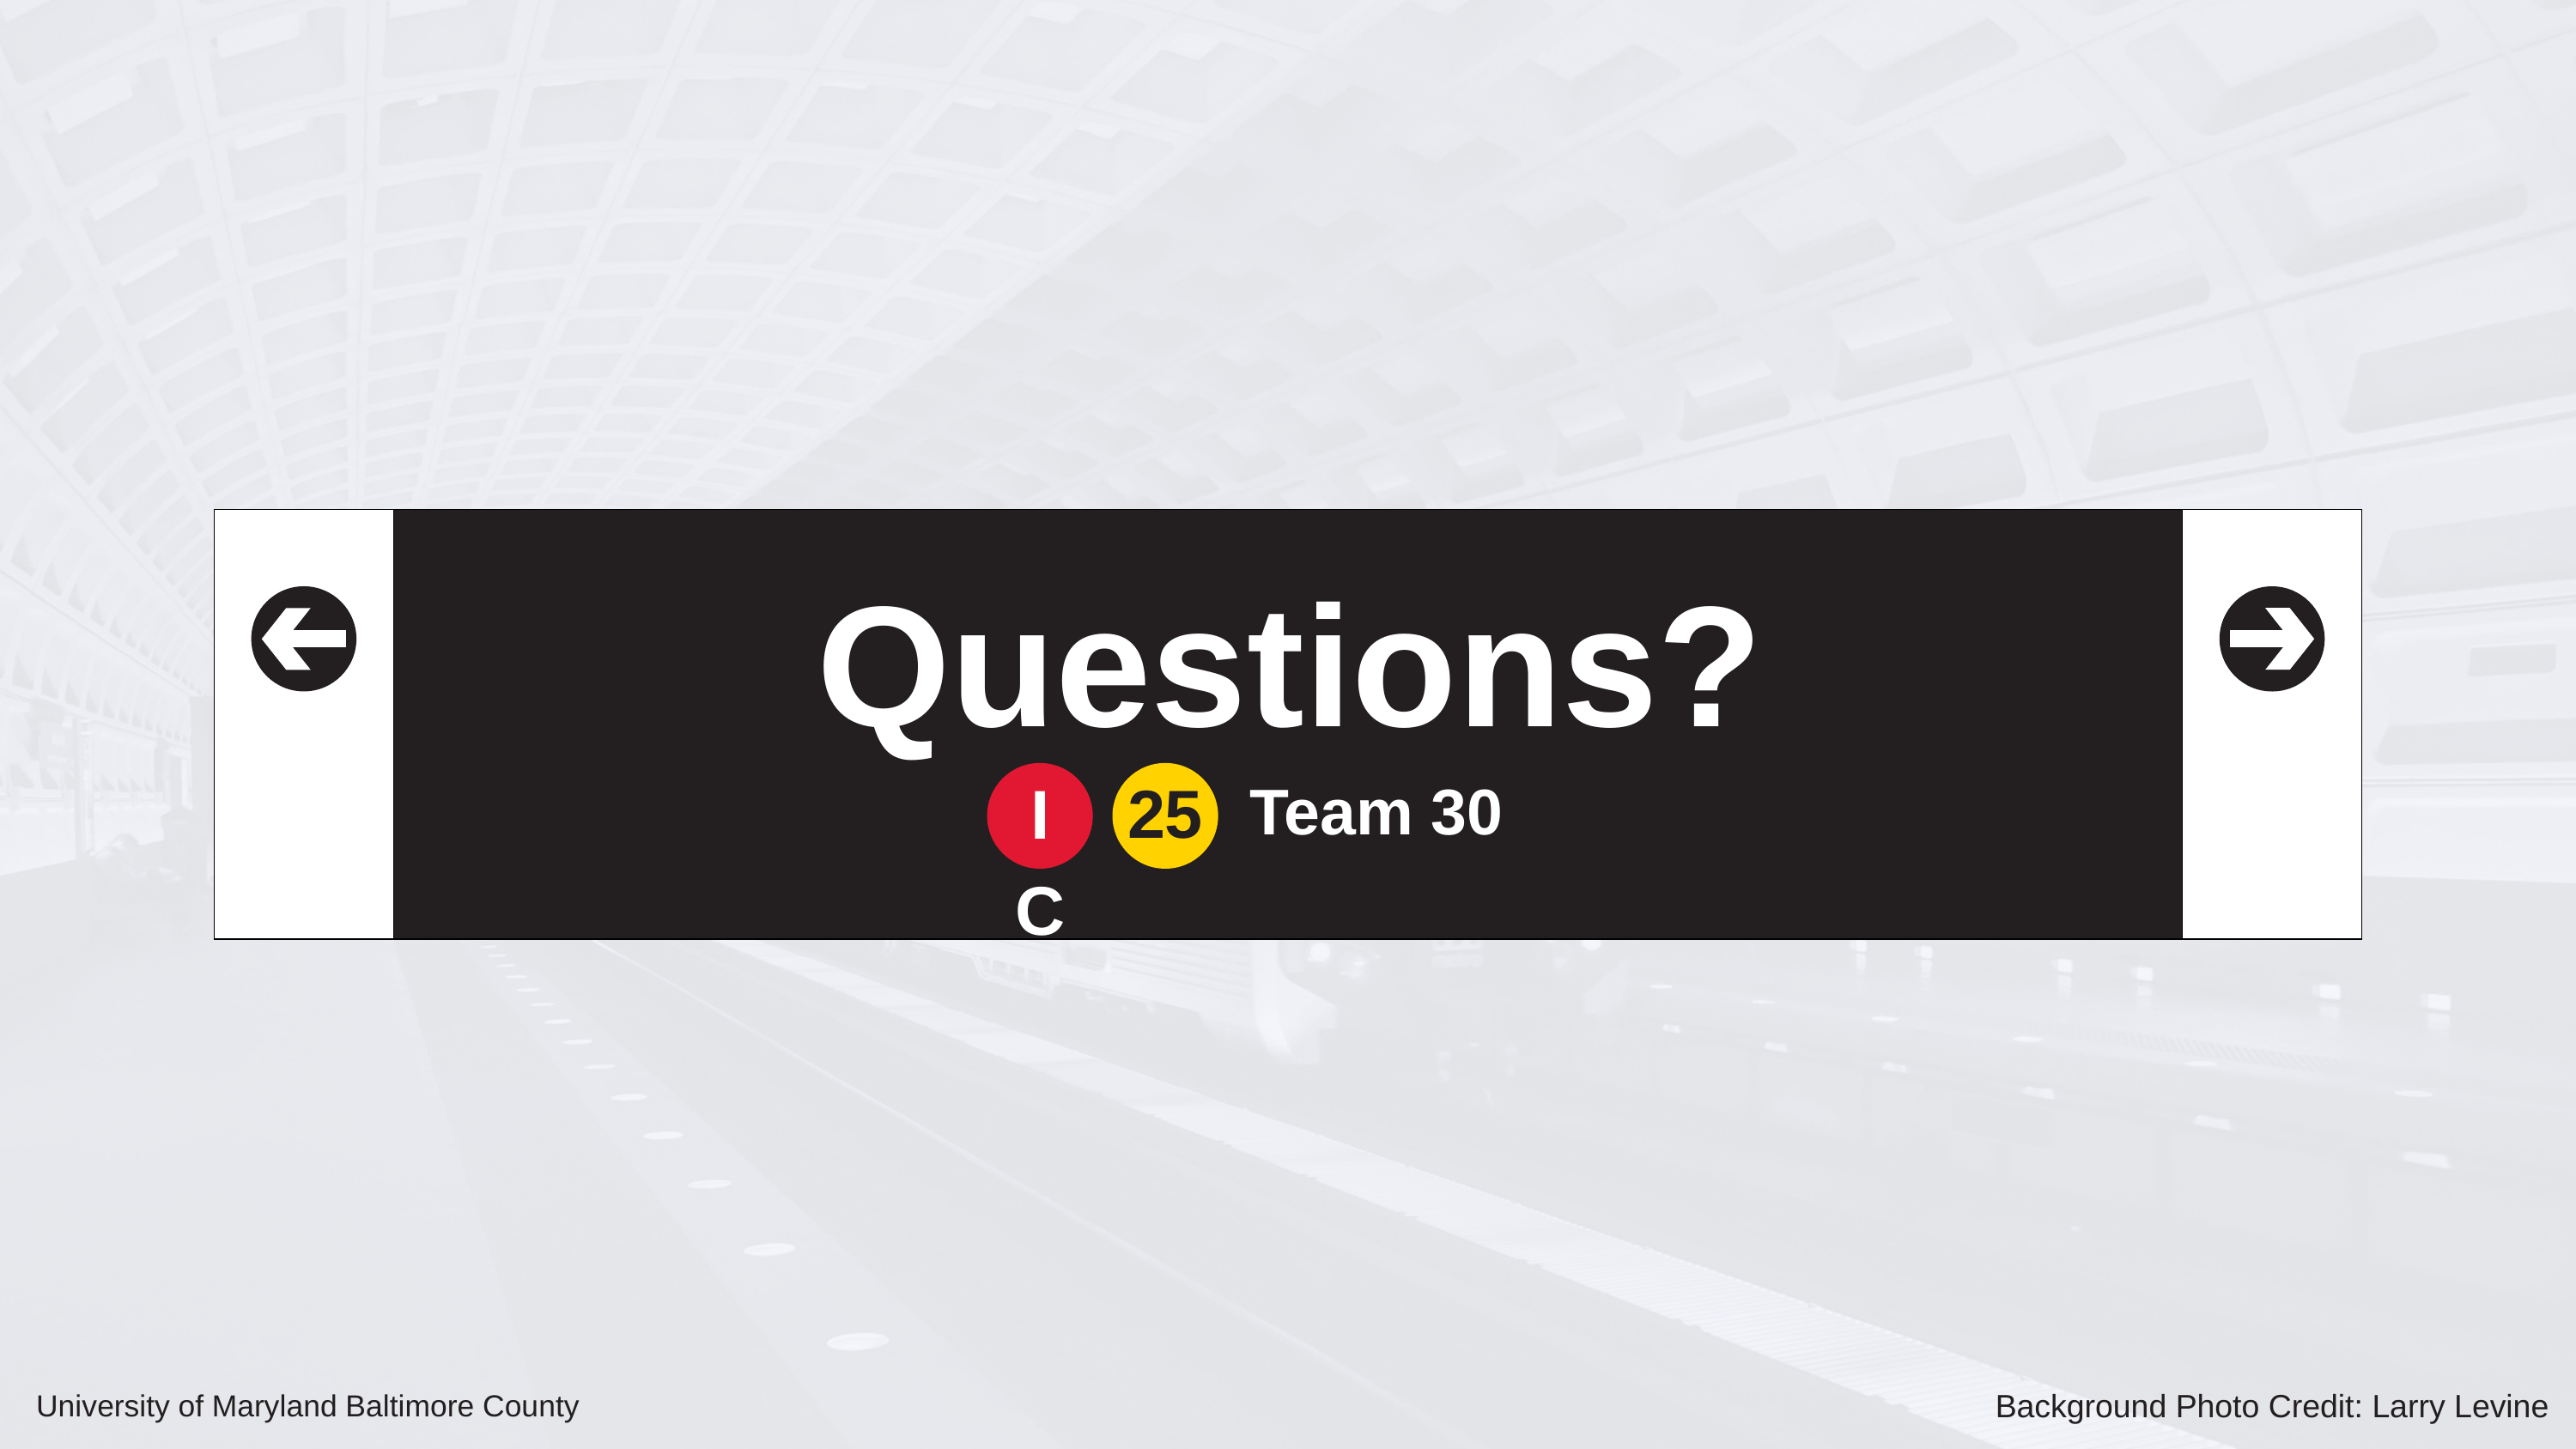

Questions?

IC
25
Team 30

Background Photo Credit: Larry Levine
University of Maryland Baltimore County